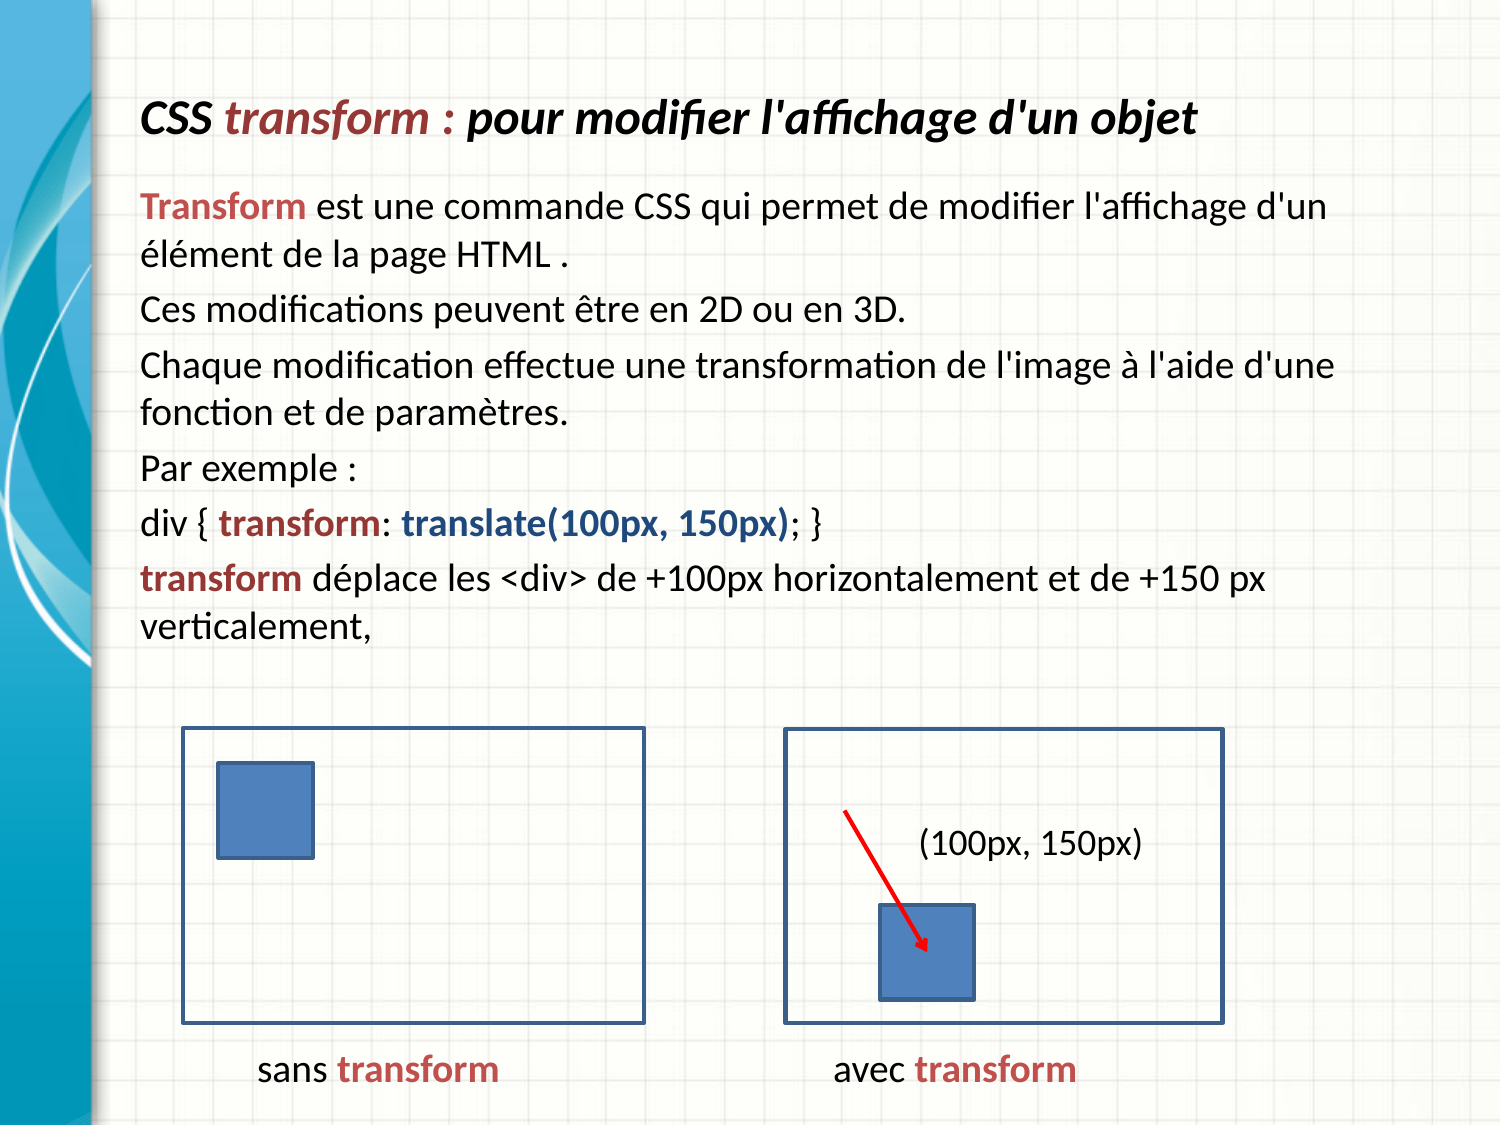

# CSS transform : pour modifier l'affichage d'un objet
Transform est une commande CSS qui permet de modifier l'affichage d'un élément de la page HTML .
Ces modifications peuvent être en 2D ou en 3D.
Chaque modification effectue une transformation de l'image à l'aide d'une fonction et de paramètres.
Par exemple :
div { transform: translate(100px, 150px); }
transform déplace les <div> de +100px horizontalement et de +150 px verticalement,

             sans transform                                     avec transform

(100px, 150px)